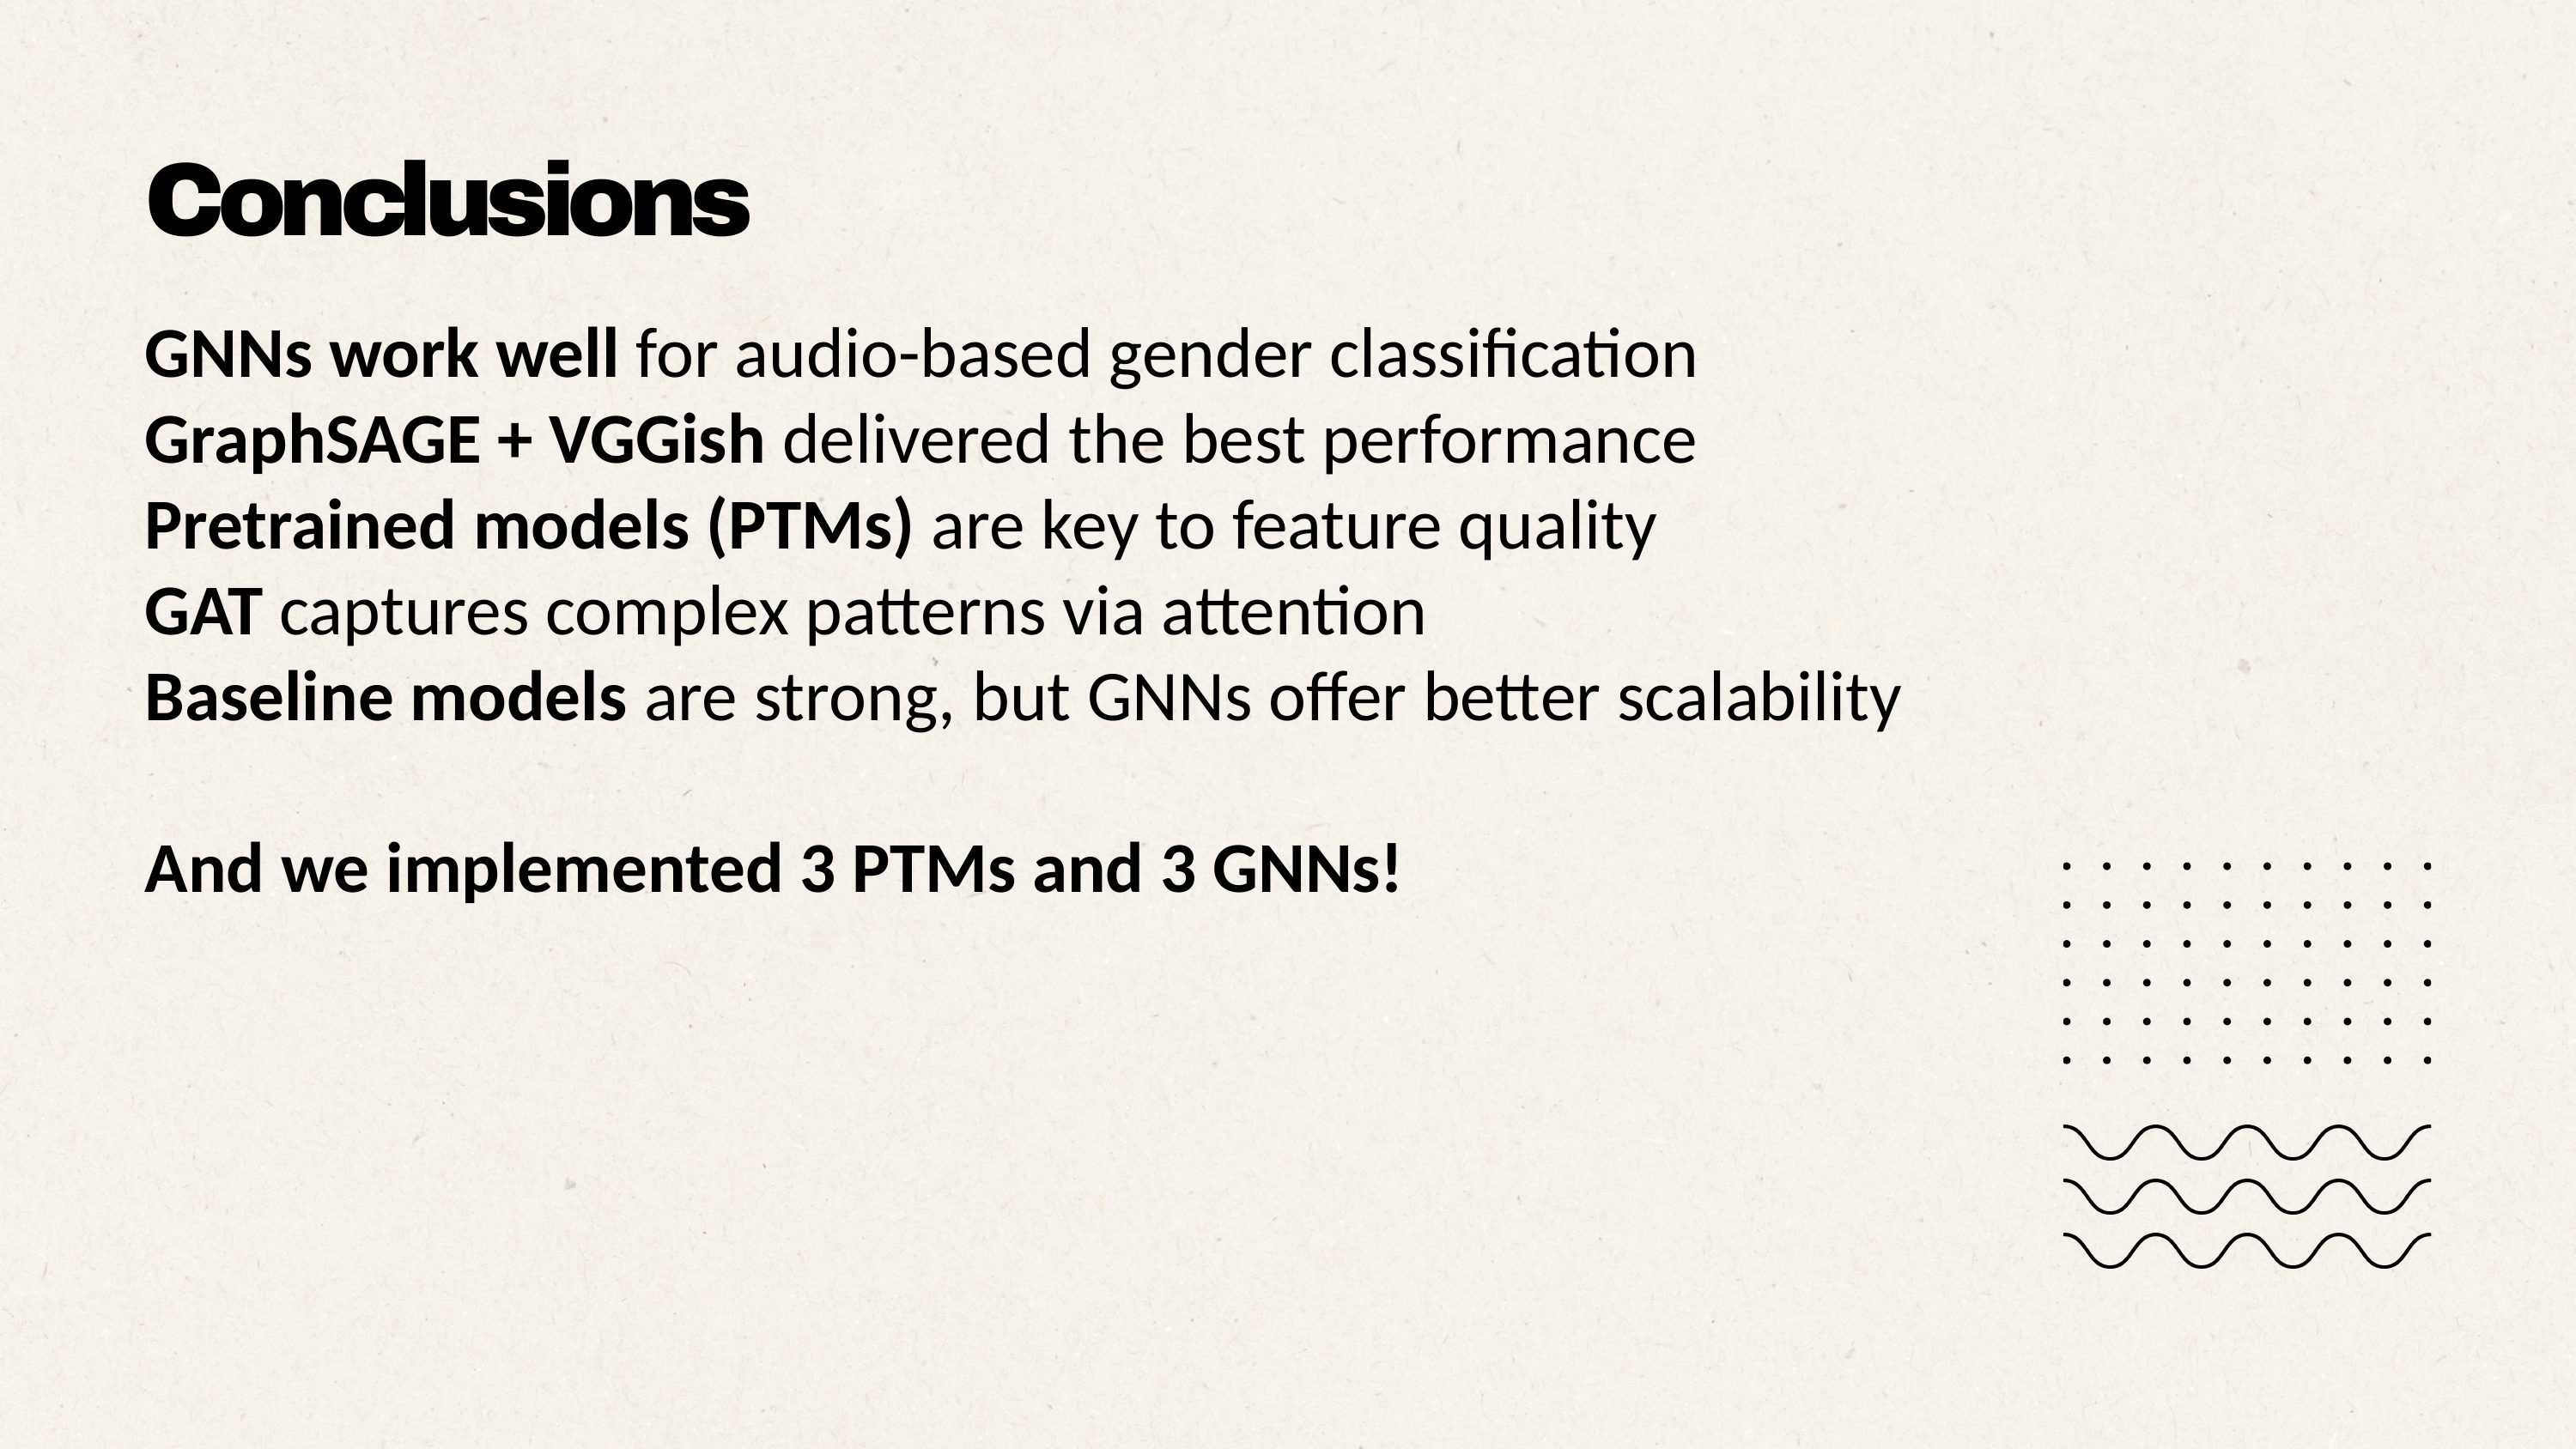

Conclusions
GNNs work well for audio-based gender classification
GraphSAGE + VGGish delivered the best performance
Pretrained models (PTMs) are key to feature quality
GAT captures complex patterns via attention
Baseline models are strong, but GNNs offer better scalability

And we implemented 3 PTMs and 3 GNNs!